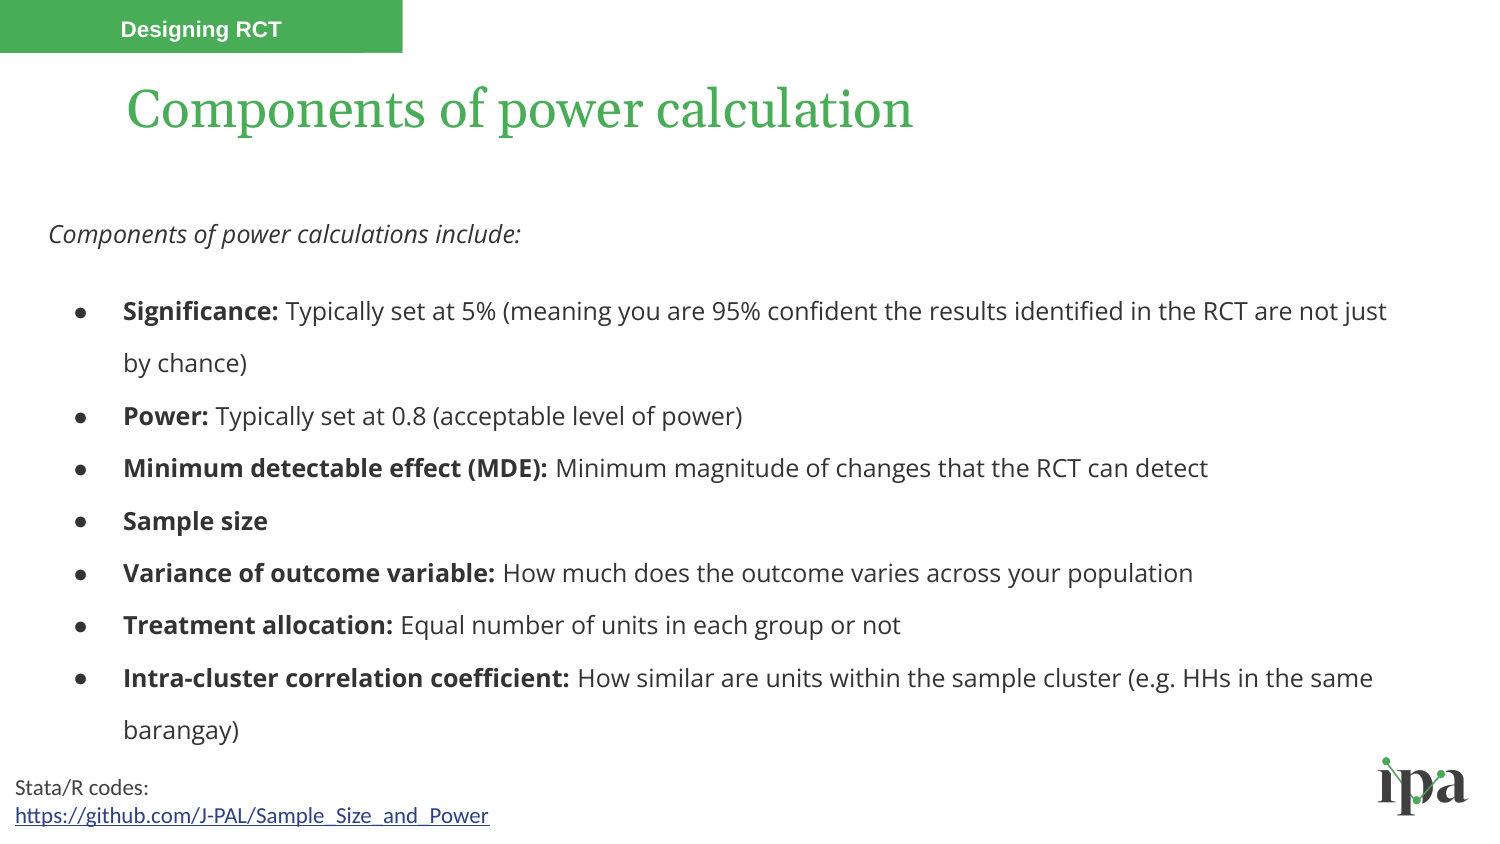

When RCT
Designing RCT
# Components of power calculation
Components of power calculations include:
Significance: Typically set at 5% (meaning you are 95% confident the results identified in the RCT are not just by chance)
Power: Typically set at 0.8 (acceptable level of power)
Minimum detectable effect (MDE): Minimum magnitude of changes that the RCT can detect
Sample size
Variance of outcome variable: How much does the outcome varies across your population
Treatment allocation: Equal number of units in each group or not
Intra-cluster correlation coefficient: How similar are units within the sample cluster (e.g. HHs in the same barangay)
Stata/R codes:
https://github.com/J-PAL/Sample_Size_and_Power